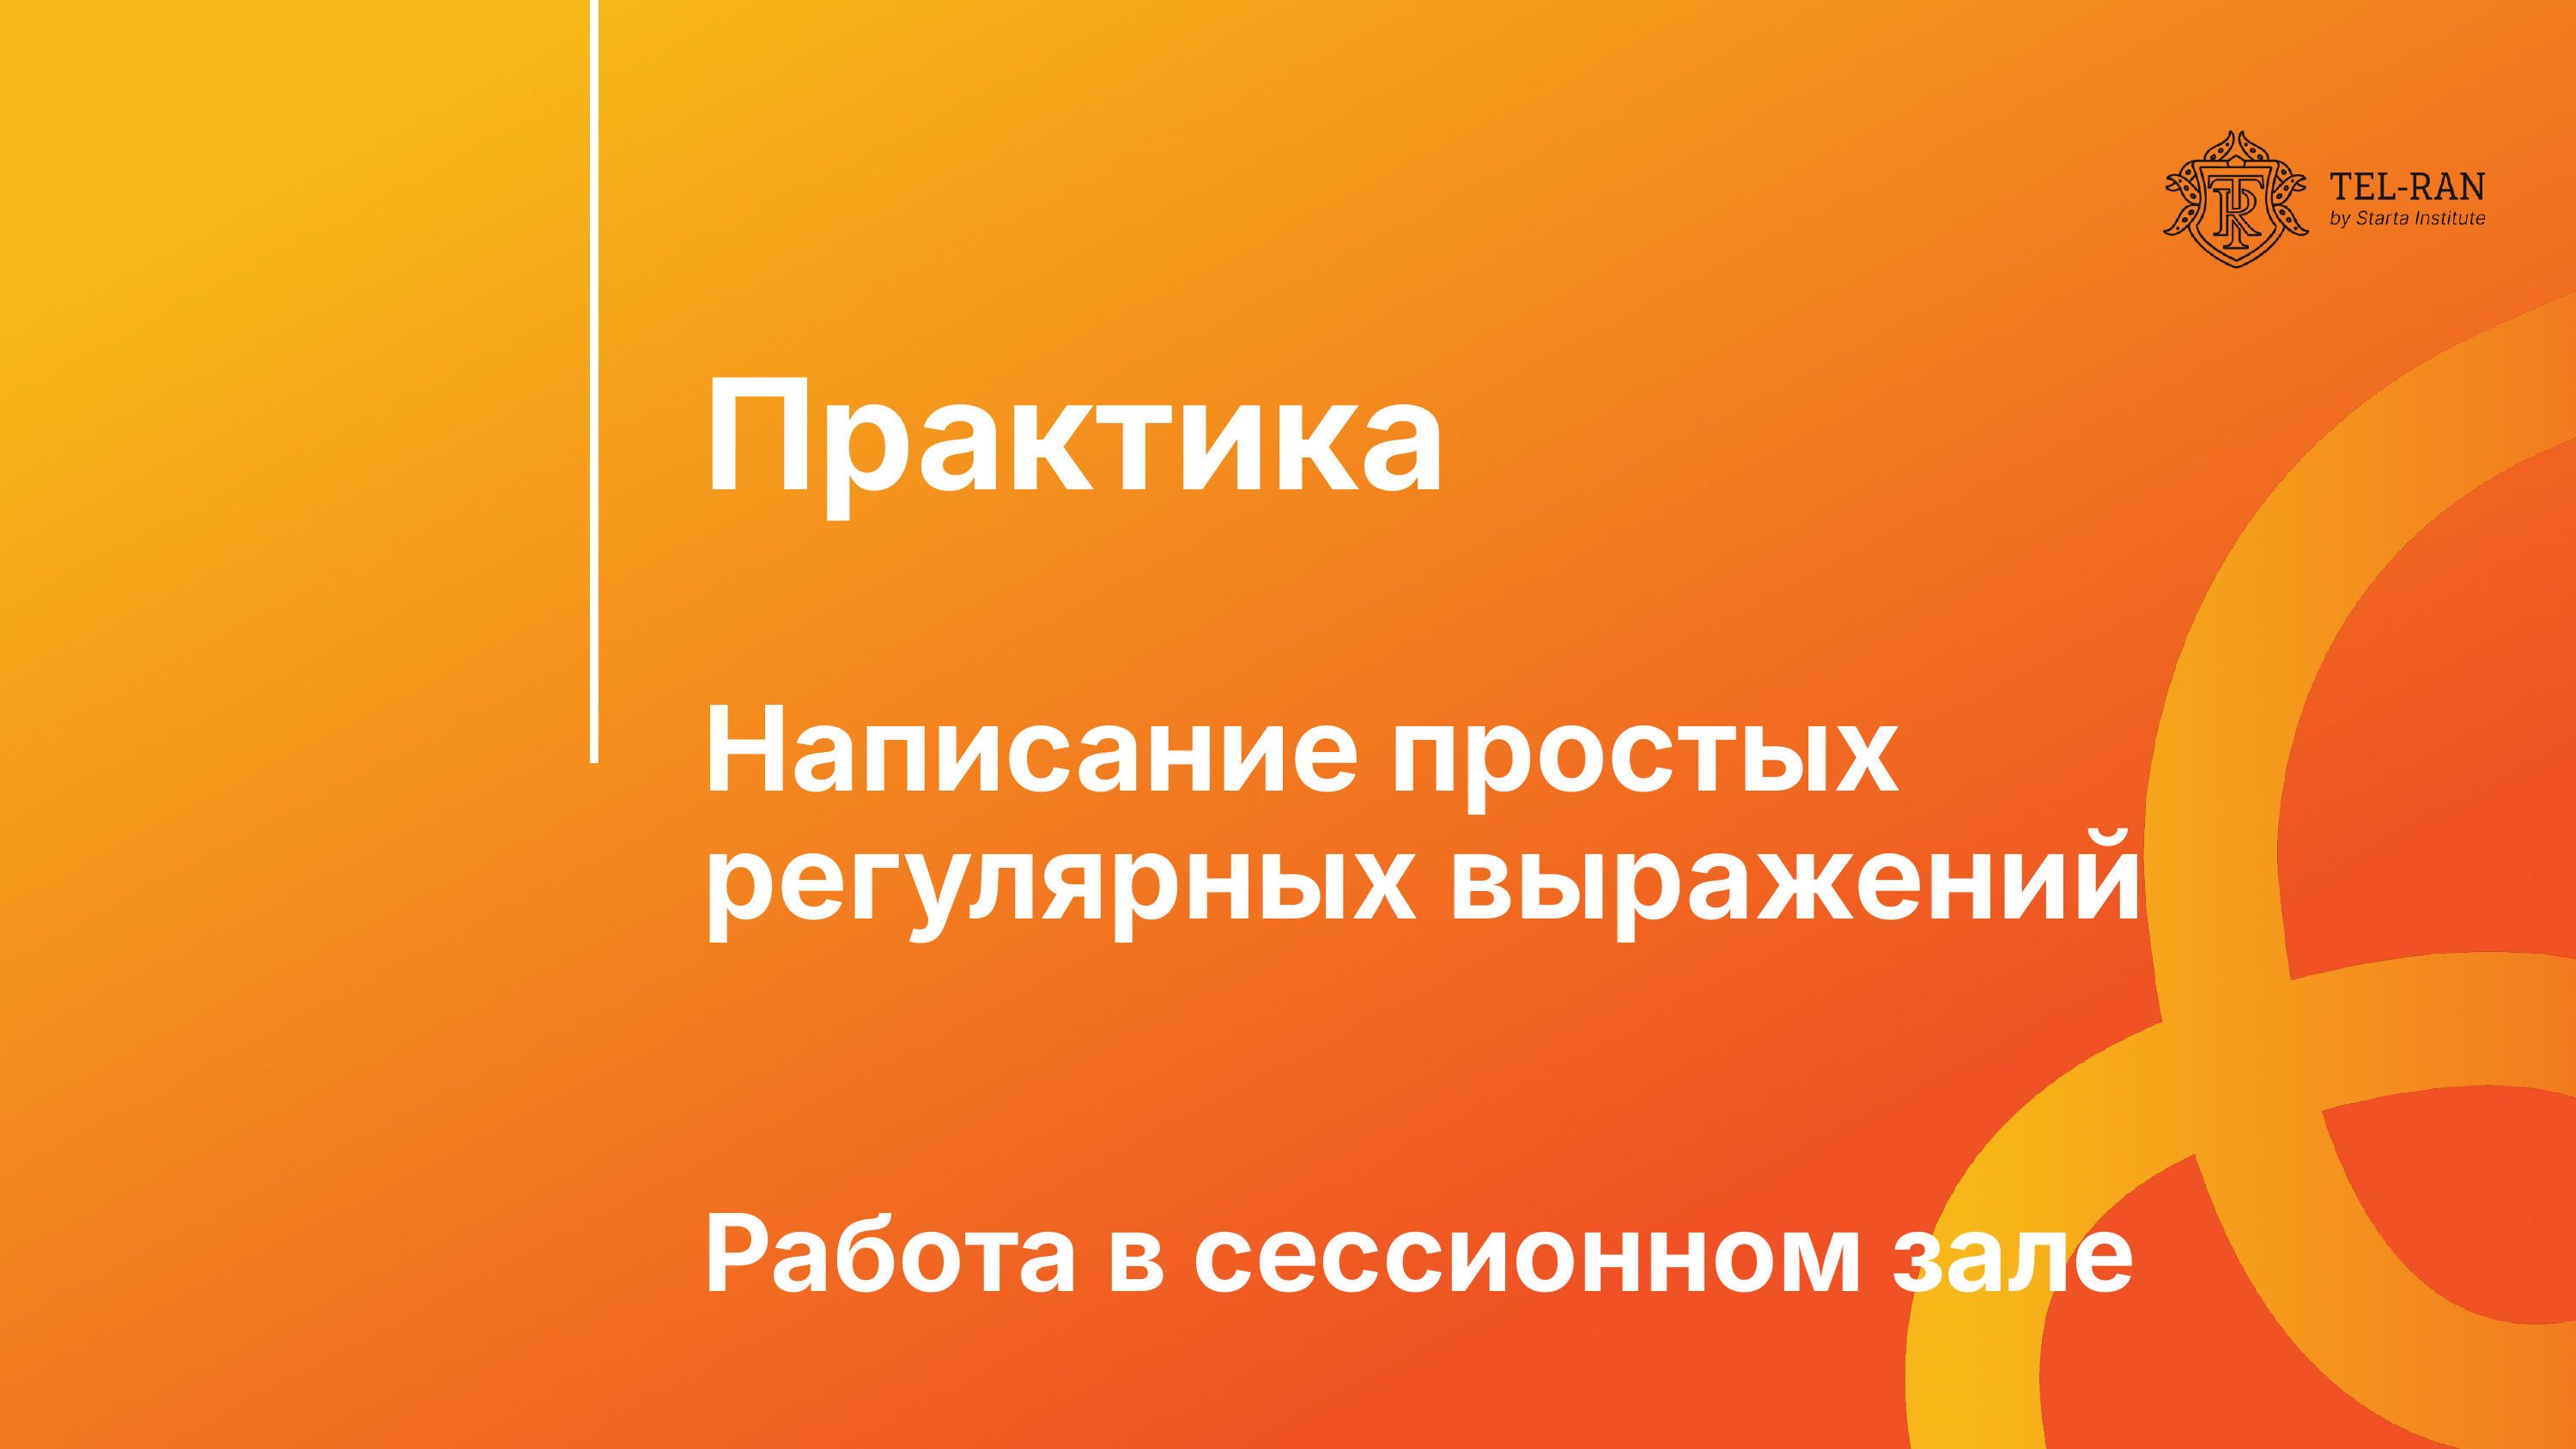

Практика

Написание простых регулярных выражений

Работа в сессионном зале